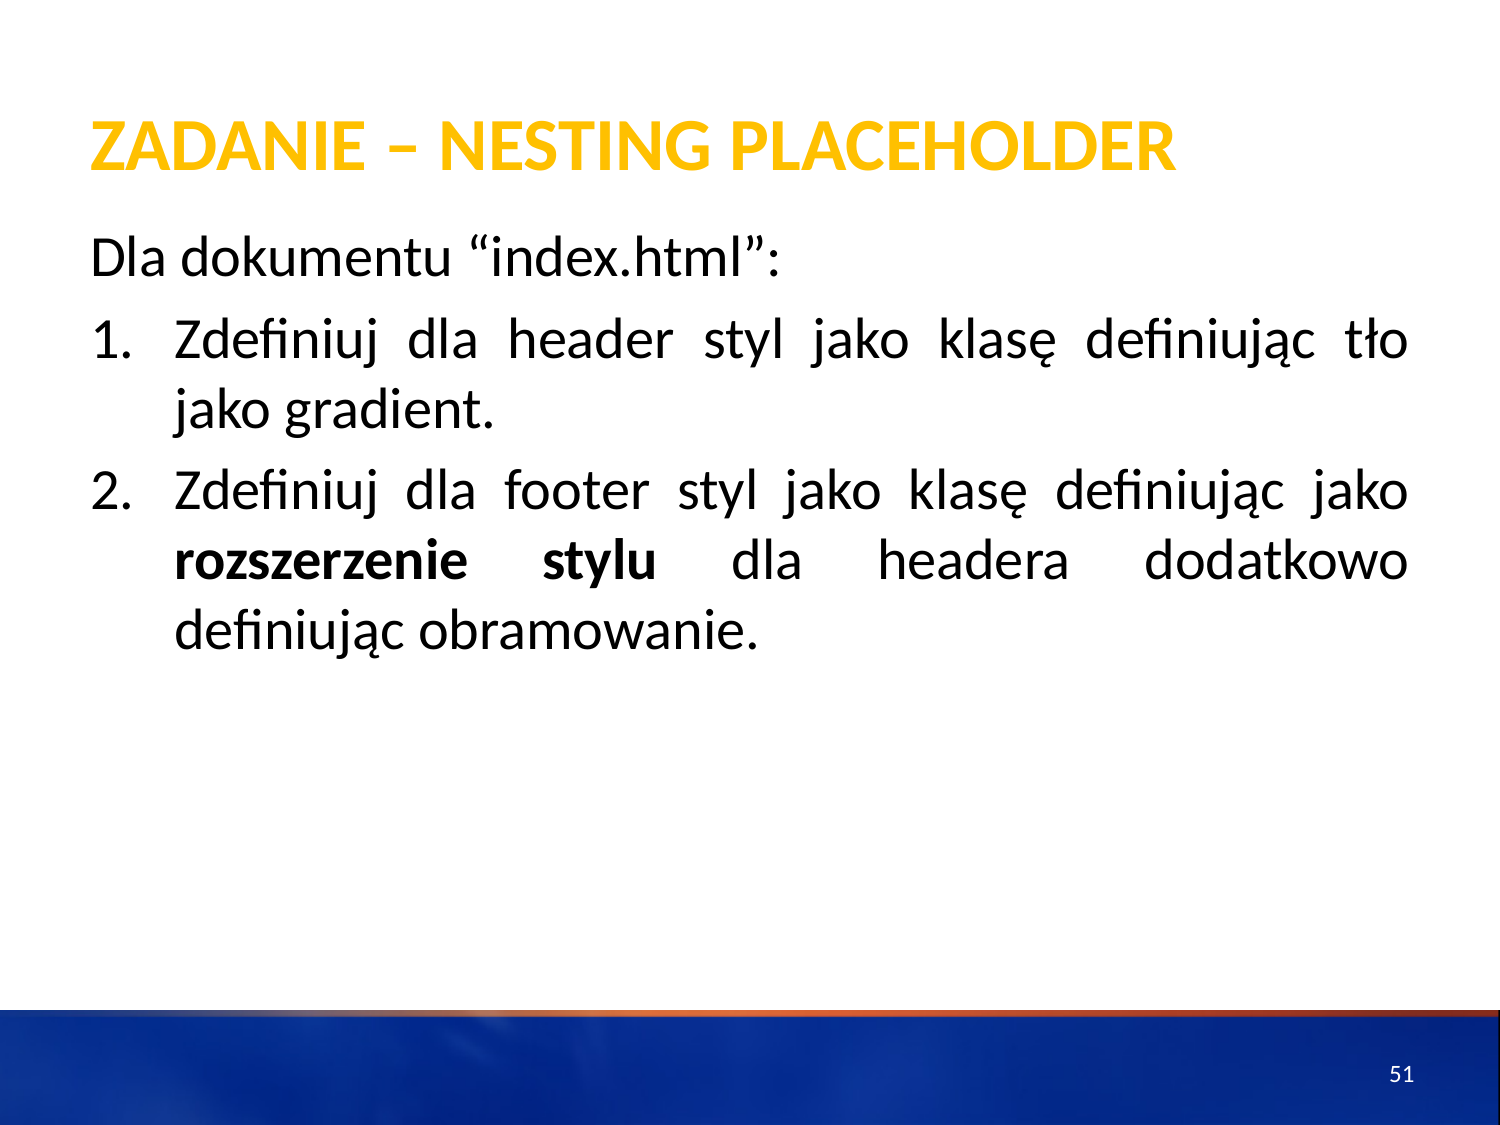

# ZADANIE – Nesting Placeholder
Dla dokumentu “index.html”:
Zdefiniuj dla header styl jako klasę definiując tło jako gradient.
Zdefiniuj dla footer styl jako klasę definiując jako rozszerzenie stylu dla headera dodatkowo definiując obramowanie.

51